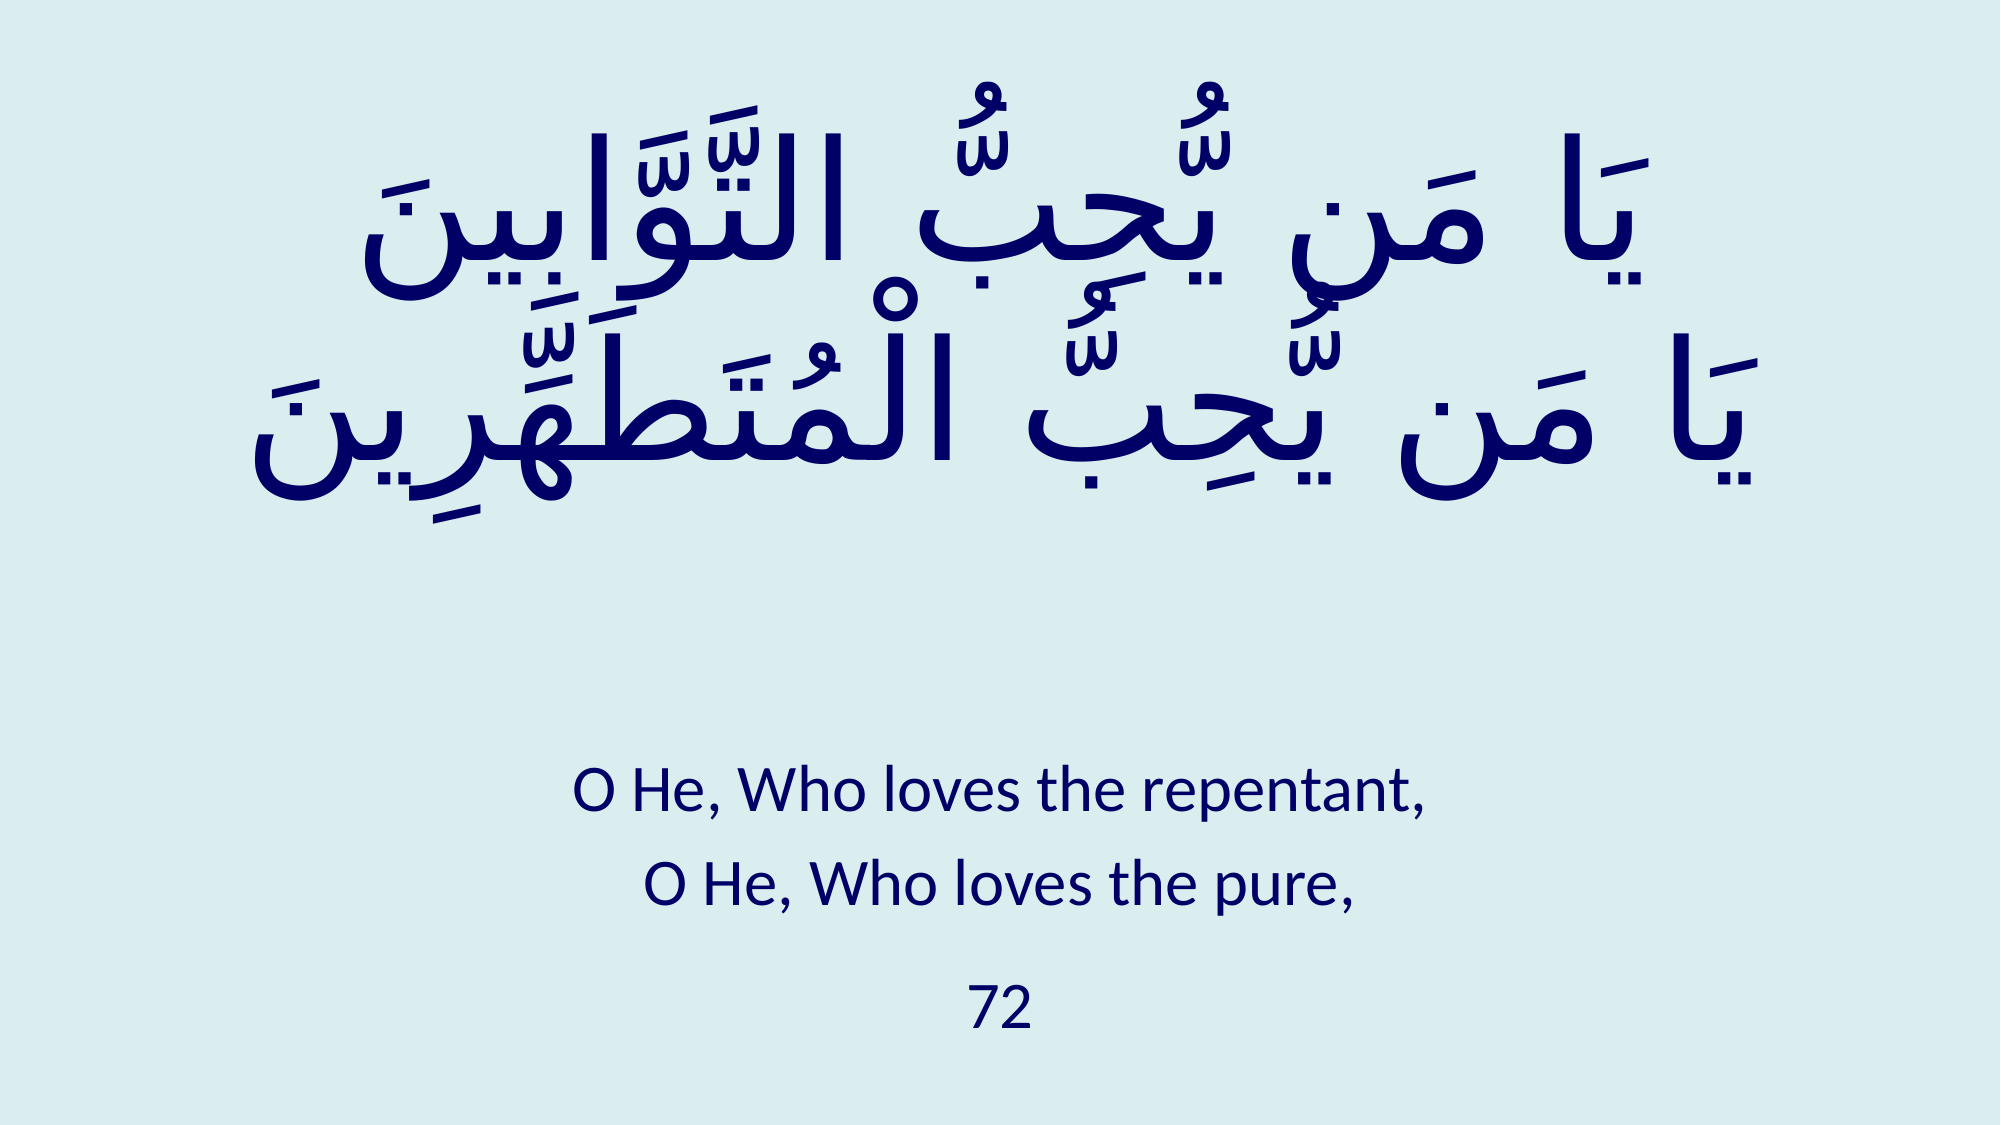

# يَا مَن يُّحِبُّ التَّوَّابِينَ يَا مَن يُّحِبُّ الْمُتَطَهِّرِينَ
O He, Who loves the repentant,
O He, Who loves the pure,
72